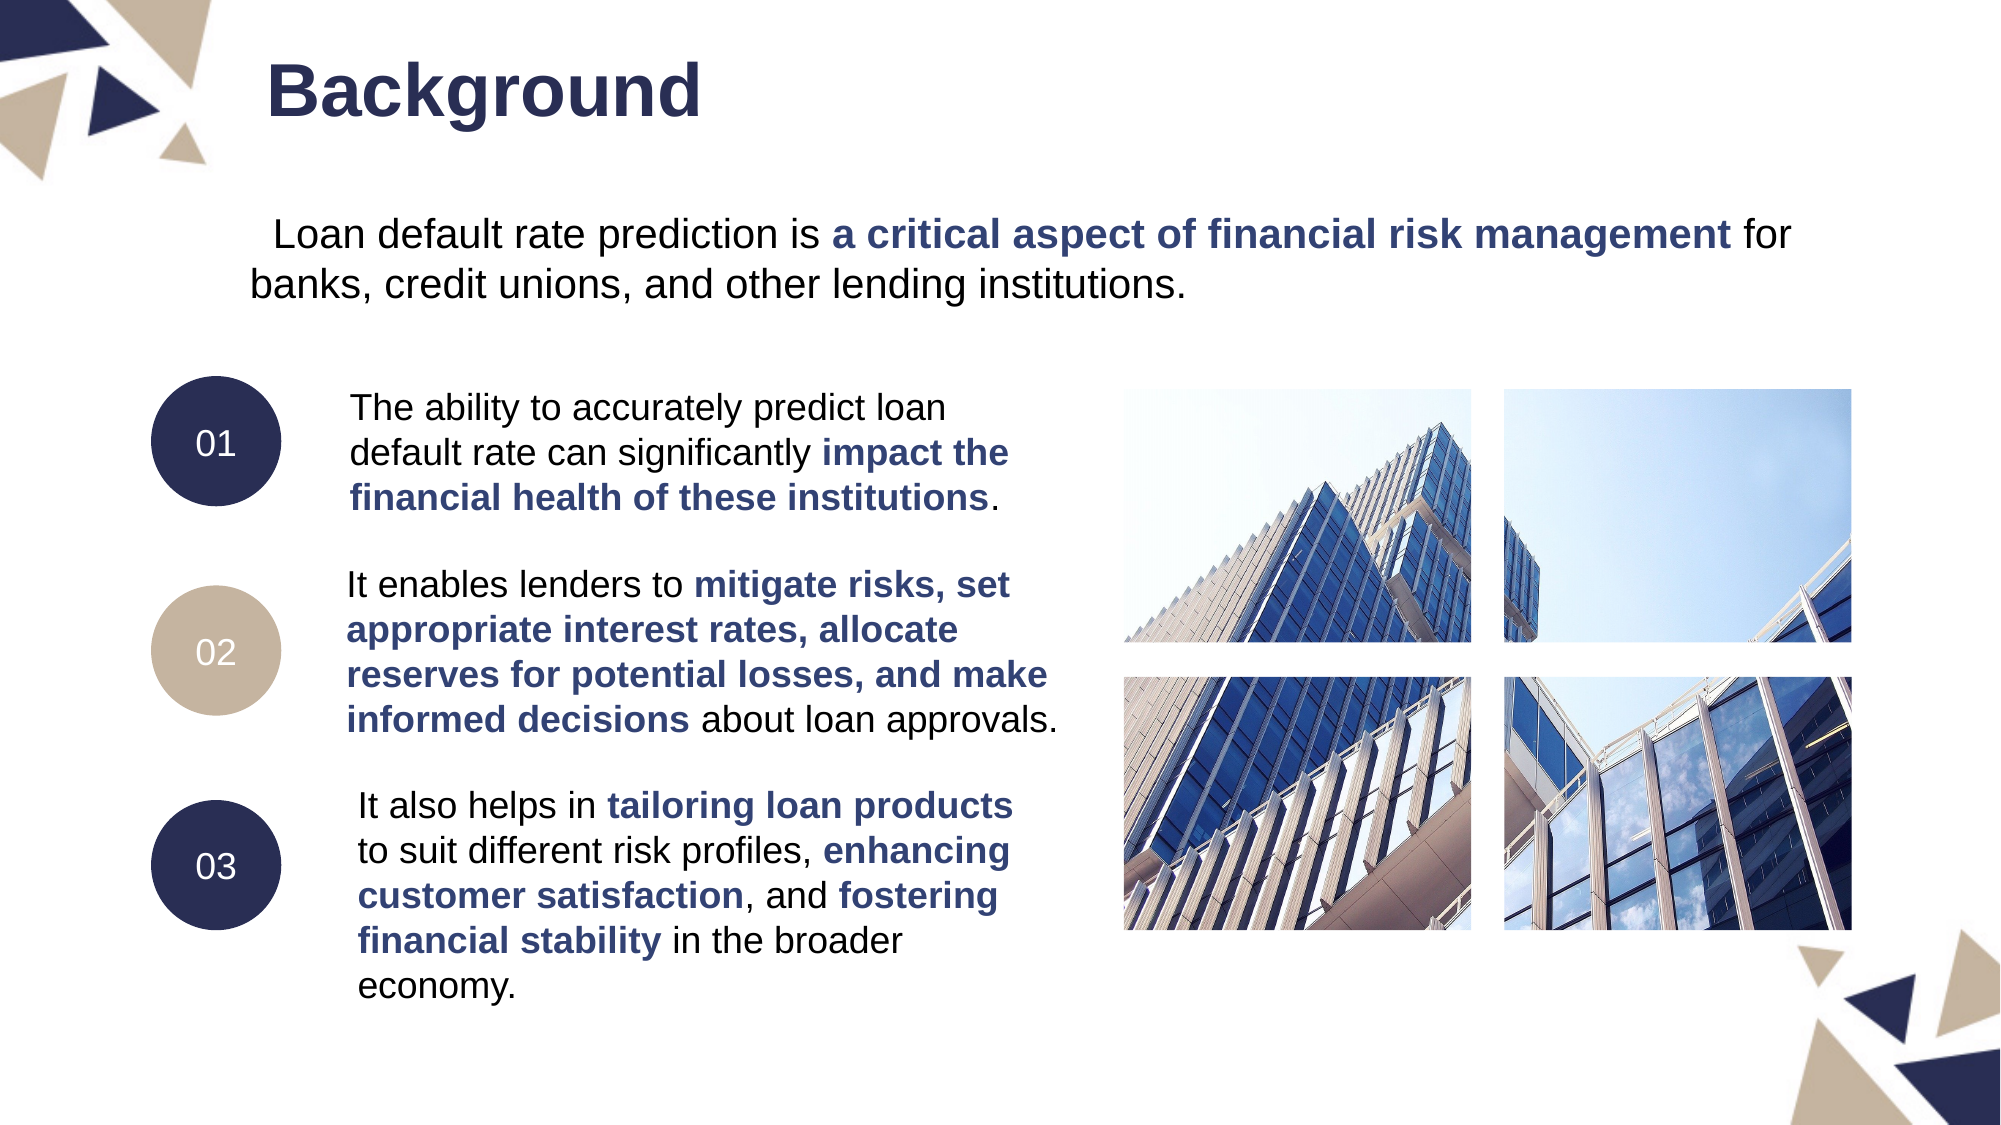

Background
  Loan default rate prediction is a critical aspect of financial risk management for banks, credit unions, and other lending institutions.
01
The ability to accurately predict loan default rate can significantly impact the financial health of these institutions.

It enables lenders to mitigate risks, set appropriate interest rates, allocate reserves for potential losses, and make informed decisions about loan approvals.
02
It also helps in tailoring loan products to suit different risk profiles, enhancing customer satisfaction, and fostering financial stability in the broader economy.
03